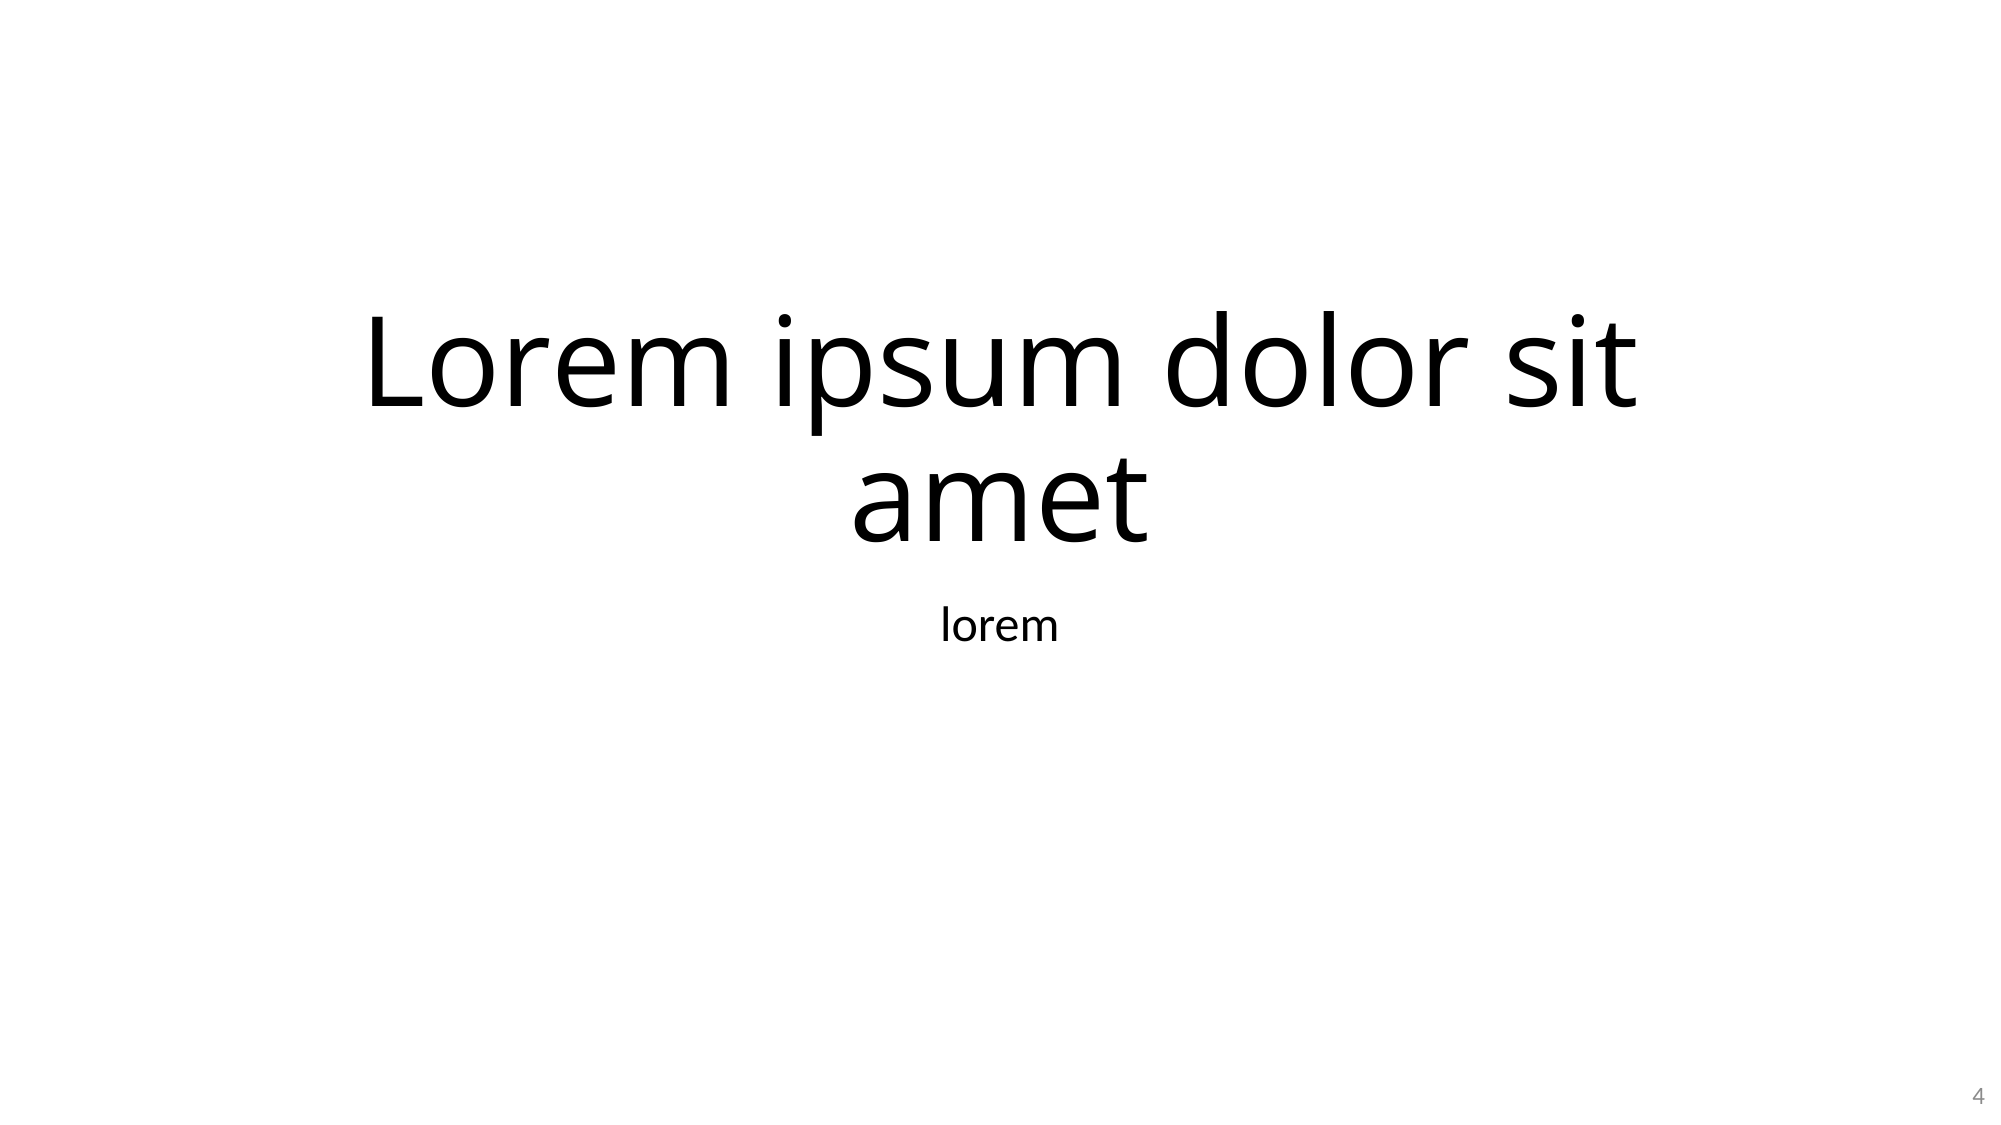

# Lorem ipsum dolor sit amet
lorem
4